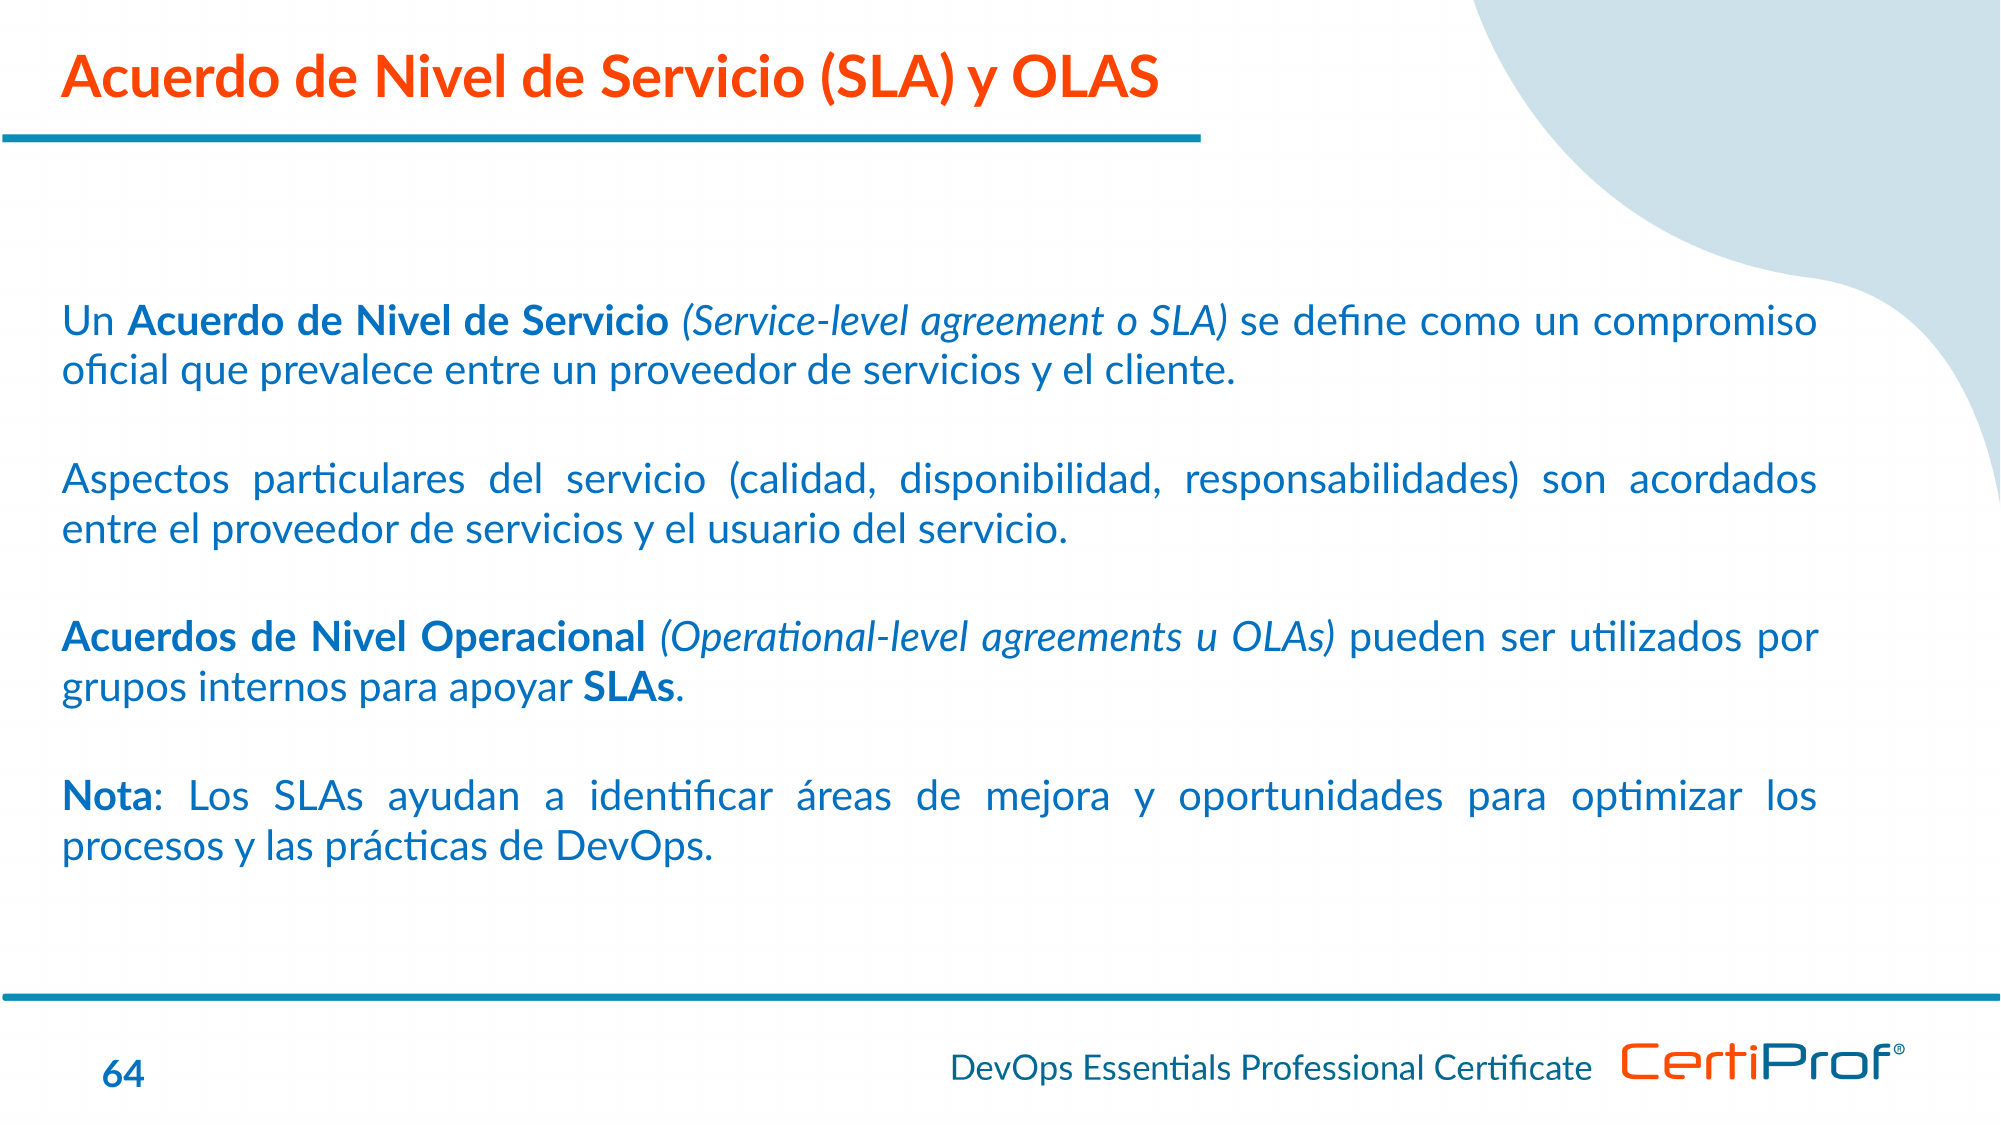

Acuerdo de Nivel de Servicio (SLA) y OLAS
Un Acuerdo de Nivel de Servicio (Service-level agreement o SLA) se define como un compromiso oficial que prevalece entre un proveedor de servicios y el cliente.

Aspectos particulares del servicio (calidad, disponibilidad, responsabilidades) son acordados entre el proveedor de servicios y el usuario del servicio.

Acuerdos de Nivel Operacional (Operational-level agreements u OLAs) pueden ser utilizados por grupos internos para apoyar SLAs.

Nota: Los SLAs ayudan a identificar áreas de mejora y oportunidades para optimizar los procesos y las prácticas de DevOps.